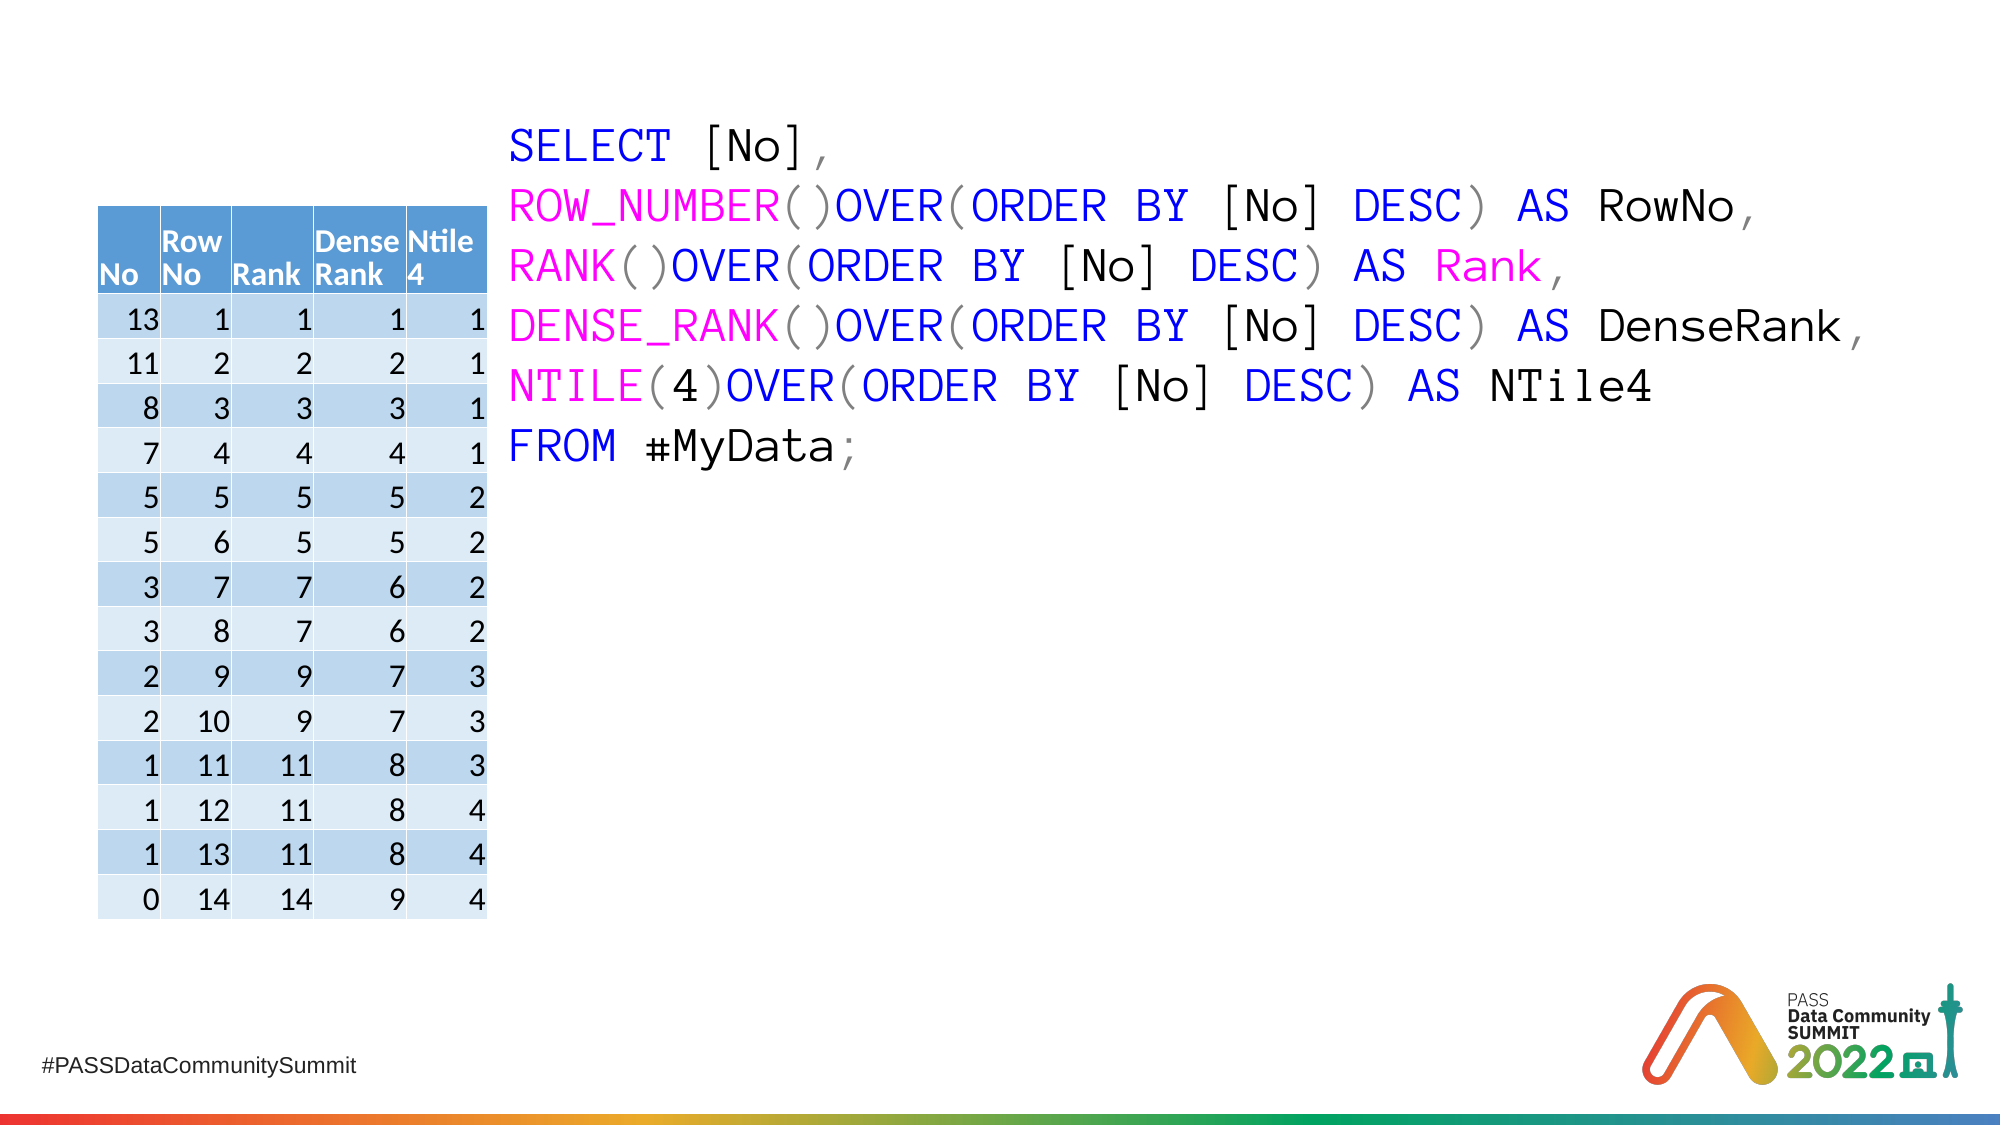

SELECT [No],
ROW_NUMBER()OVER(ORDER BY [No] DESC) AS RowNo,
RANK()OVER(ORDER BY [No] DESC) AS Rank,
DENSE_RANK()OVER(ORDER BY [No] DESC) AS DenseRank,
NTILE(4)OVER(ORDER BY [No] DESC) AS NTile4
FROM #MyData;
| No | Row No | Rank | Dense Rank | Ntile 4 |
| --- | --- | --- | --- | --- |
| 13 | 1 | 1 | 1 | 1 |
| 11 | 2 | 2 | 2 | 1 |
| 8 | 3 | 3 | 3 | 1 |
| 7 | 4 | 4 | 4 | 1 |
| 5 | 5 | 5 | 5 | 2 |
| 5 | 6 | 5 | 5 | 2 |
| 3 | 7 | 7 | 6 | 2 |
| 3 | 8 | 7 | 6 | 2 |
| 2 | 9 | 9 | 7 | 3 |
| 2 | 10 | 9 | 7 | 3 |
| 1 | 11 | 11 | 8 | 3 |
| 1 | 12 | 11 | 8 | 4 |
| 1 | 13 | 11 | 8 | 4 |
| 0 | 14 | 14 | 9 | 4 |